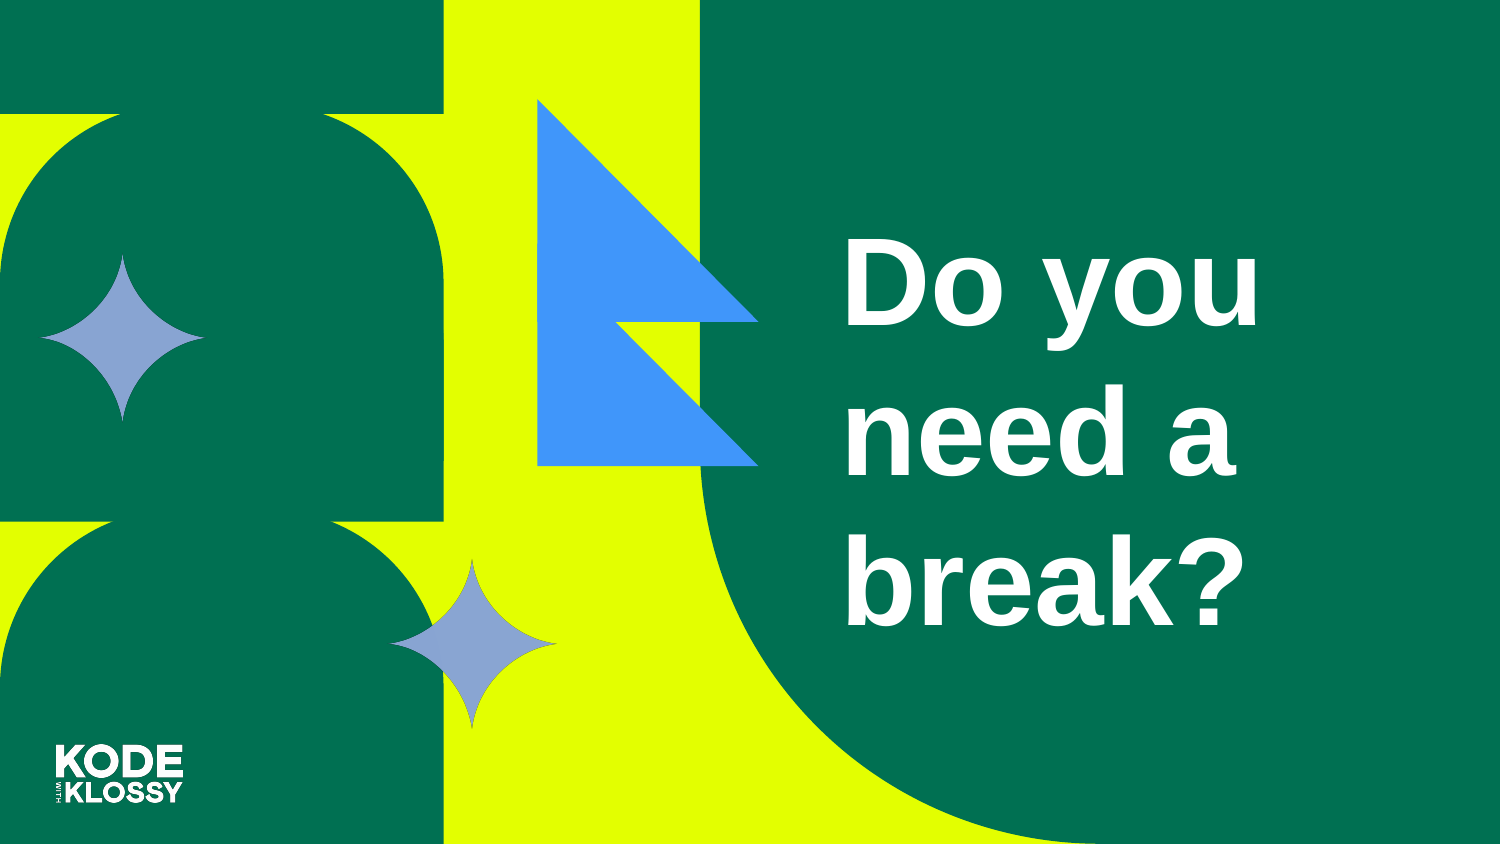

# Do you need a break?
149